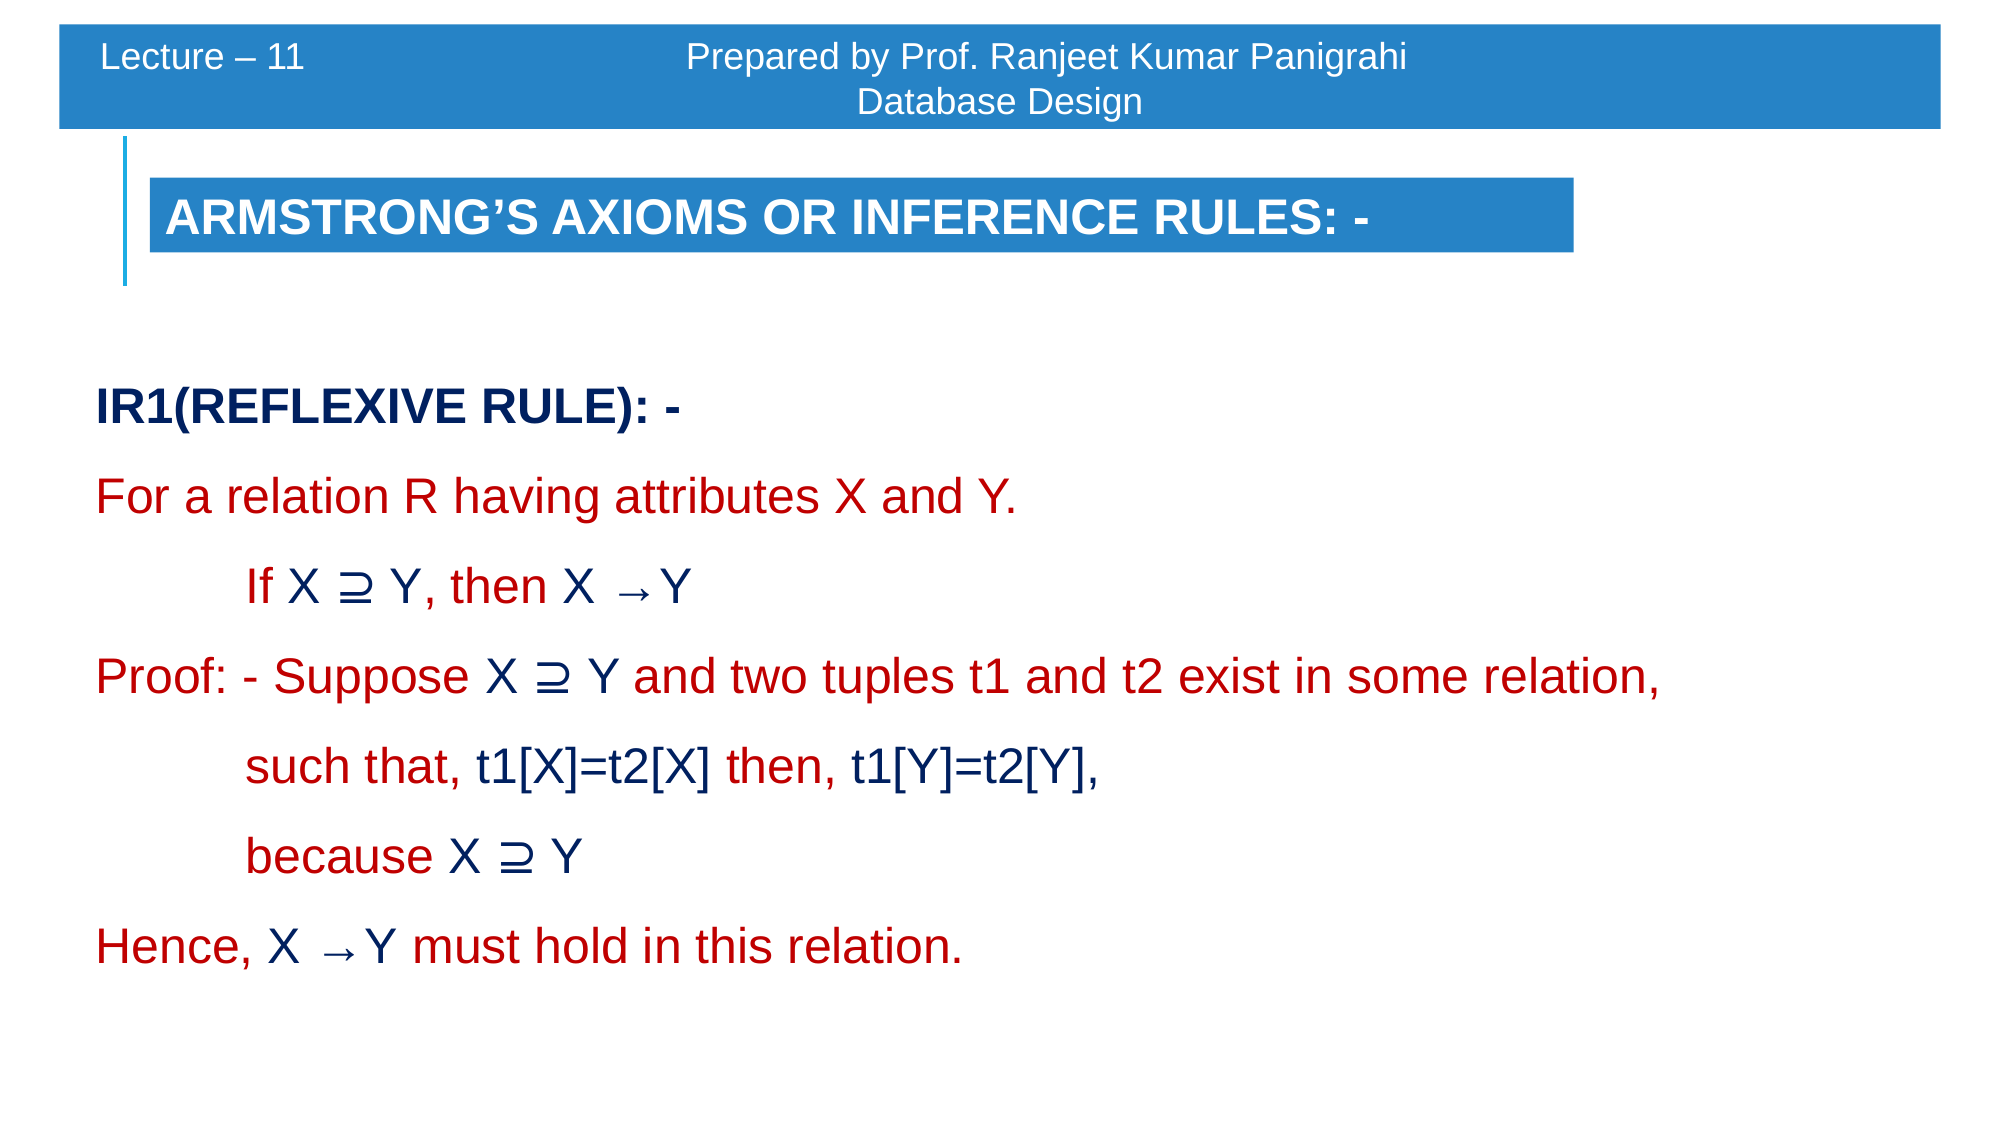

Lecture – 11 		             Prepared by Prof. Ranjeet Kumar Panigrahi				Database Design
ARMSTRONG’S AXIOMS OR INFERENCE RULES: -

IR1(REFLEXIVE RULE): -
For a relation R having attributes X and Y.
	If X ⊇ Y, then X →Y
Proof: - Suppose X ⊇ Y and two tuples t1 and t2 exist in some relation,
	such that, t1[X]=t2[X] then, t1[Y]=t2[Y],
	because X ⊇ Y
Hence, X →Y must hold in this relation.